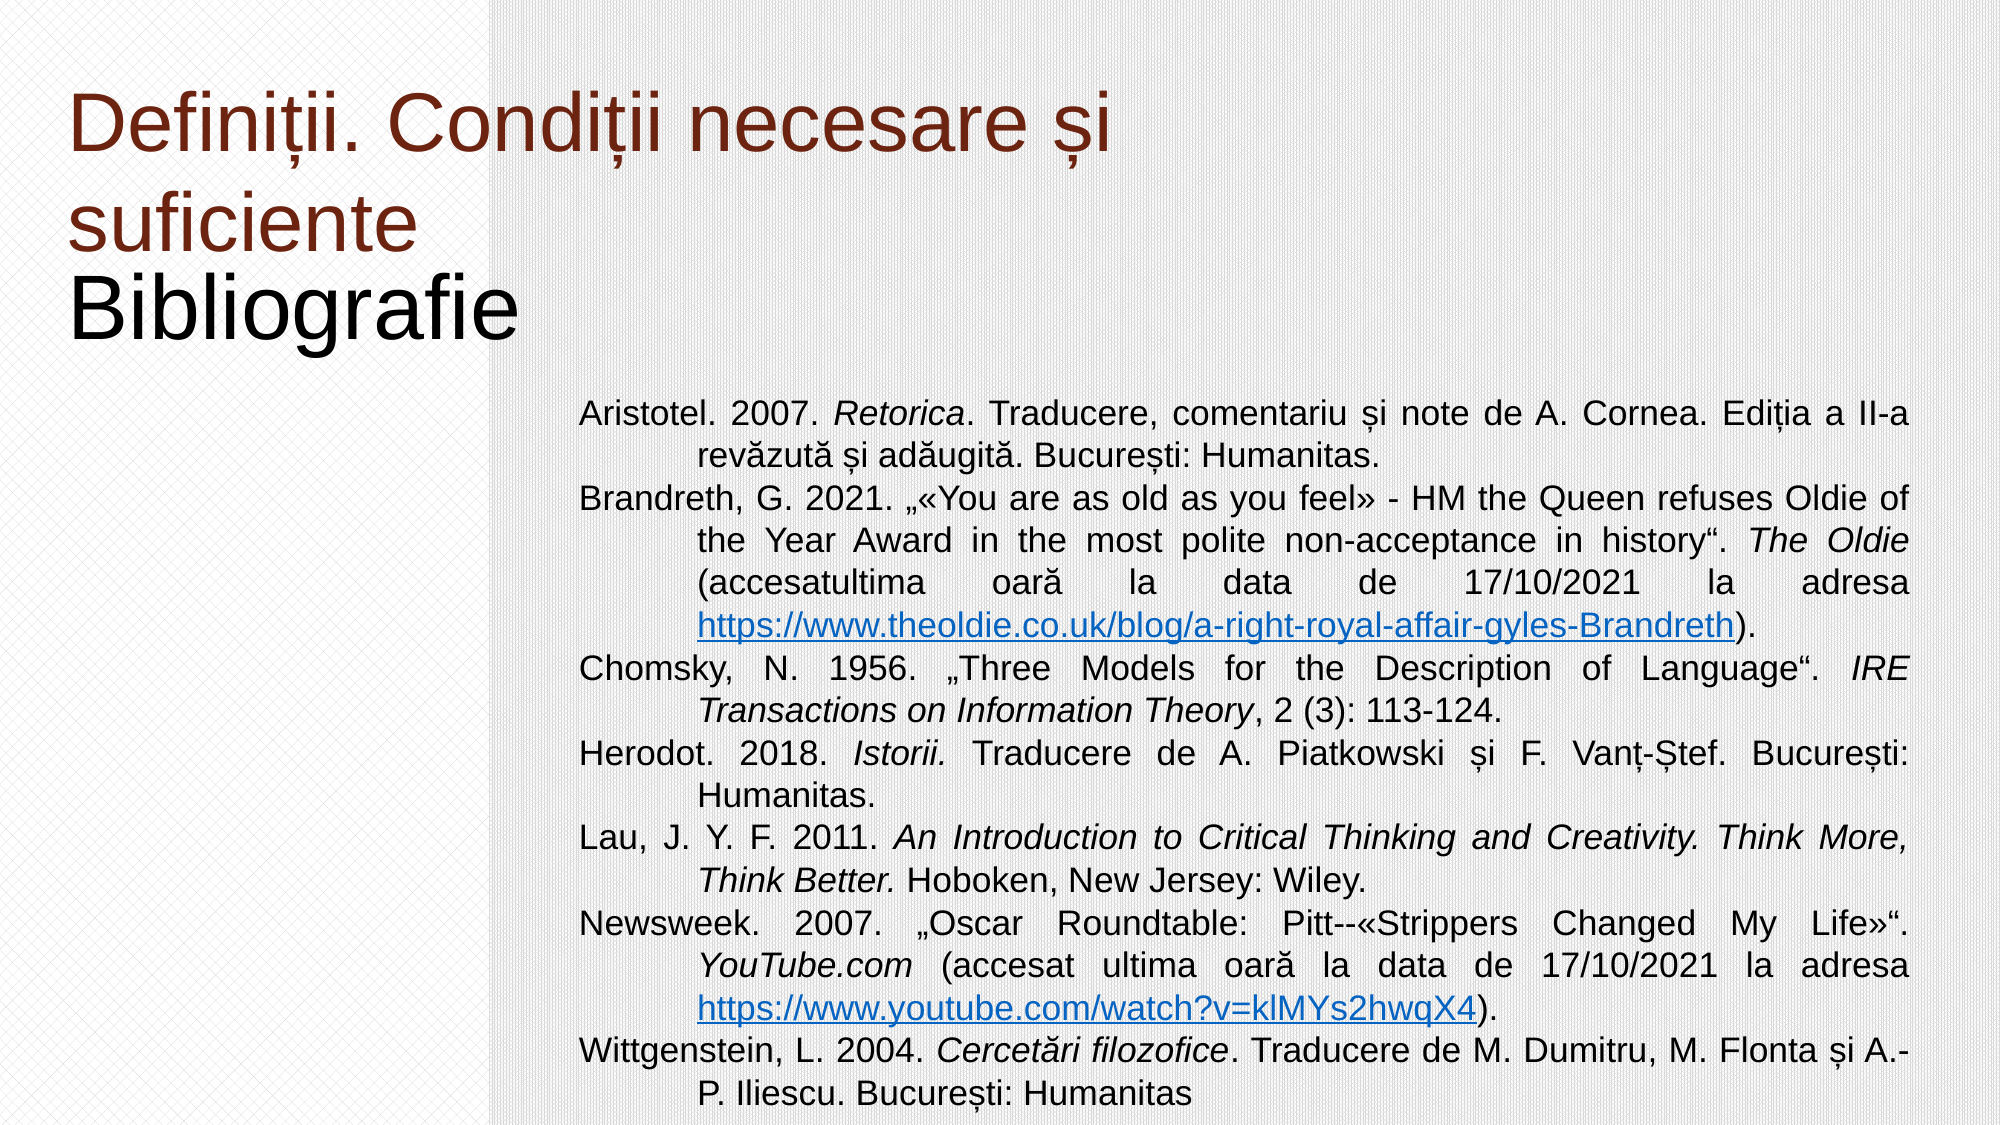

Definiții. Condiții necesare și suficiente
Bibliografie
Aristotel. 2007. Retorica. Traducere, comentariu și note de A. Cornea. Ediția a II-a revăzută și adăugită. București: Humanitas.
Brandreth, G. 2021. „«You are as old as you feel» - HM the Queen refuses Oldie of the Year Award in the most polite non-acceptance in history“. The Oldie (accesatultima oară la data de 17/10/2021 la adresa https://www.theoldie.co.uk/blog/a-right-royal-affair-gyles-Brandreth).
Chomsky, N. 1956. „Three Models for the Description of Language“. IRE Transactions on Information Theory, 2 (3): 113-124.
Herodot. 2018. Istorii. Traducere de A. Piatkowski și F. Vanț-Ștef. București: Humanitas.
Lau, J. Y. F. 2011. An Introduction to Critical Thinking and Creativity. Think More, Think Better. Hoboken, New Jersey: Wiley.
Newsweek. 2007. „Oscar Roundtable: Pitt--«Strippers Changed My Life»“. YouTube.com (accesat ultima oară la data de 17/10/2021 la adresa https://www.youtube.com/watch?v=klMYs2hwqX4).
Wittgenstein, L. 2004. Cercetări filozofice. Traducere de M. Dumitru, M. Flonta și A.-P. Iliescu. București: Humanitas